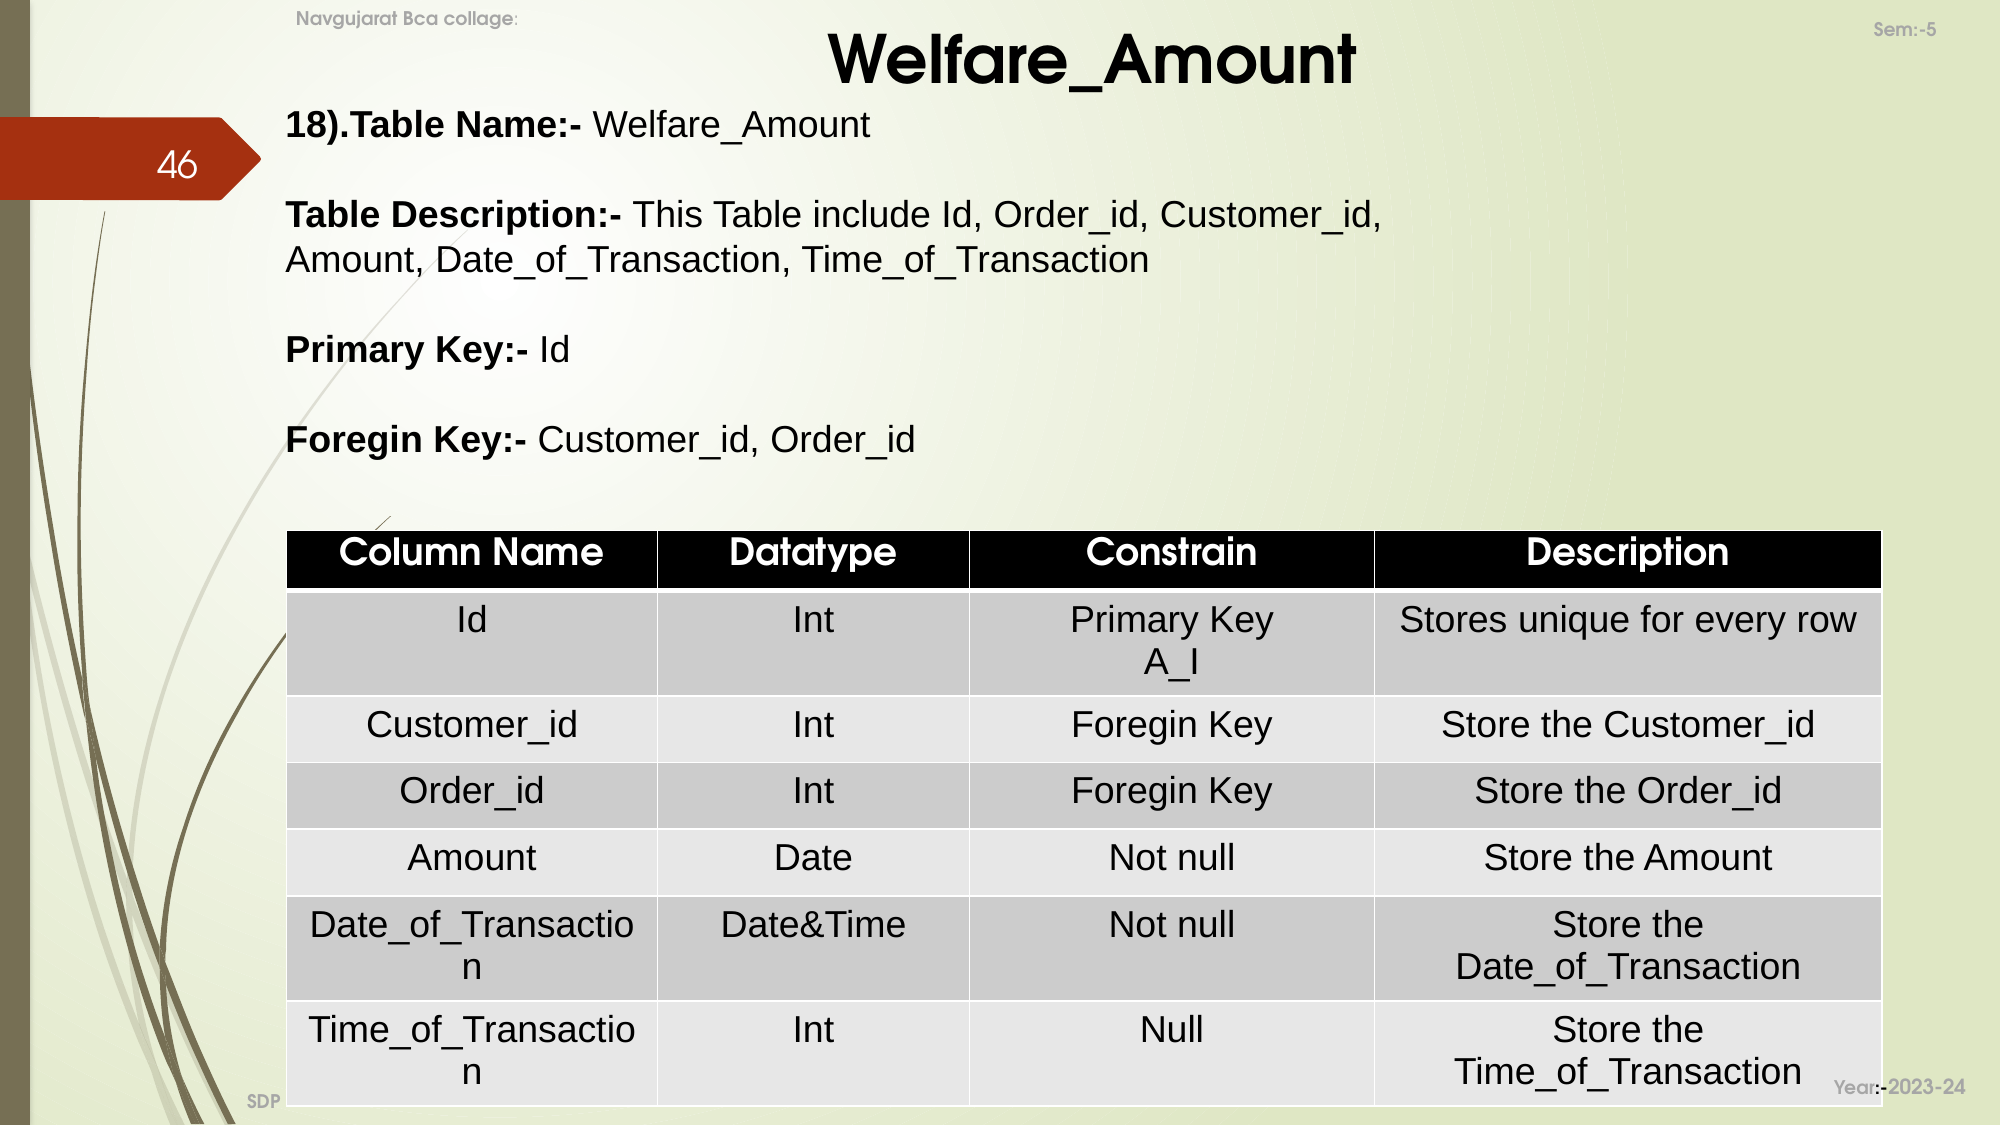

Navgujarat Bca collage:
Sem:-5
Welfare_Amount
18).Table Name:- Welfare_Amount

Table Description:- This Table include Id, Order_id, Customer_id, Amount, Date_of_Transaction, Time_of_Transaction

Primary Key:- Id

Foregin Key:- Customer_id, Order_id

46
| Column Name | Datatype | Constrain | Description |
| --- | --- | --- | --- |
| Id | Int | Primary Key A\_I | Stores unique for every row |
| Customer\_id | Int | Foregin Key | Store the Customer\_id |
| Order\_id | Int | Foregin Key | Store the Order\_id |
| Amount | Date | Not null | Store the Amount |
| Date\_of\_Transaction | Date&Time | Not null | Store the Date\_of\_Transaction |
| Time\_of\_Transaction | Int | Null | Store the Time\_of\_Transaction |
Batch No:
Batch No:
Year:-2023-24
SDP